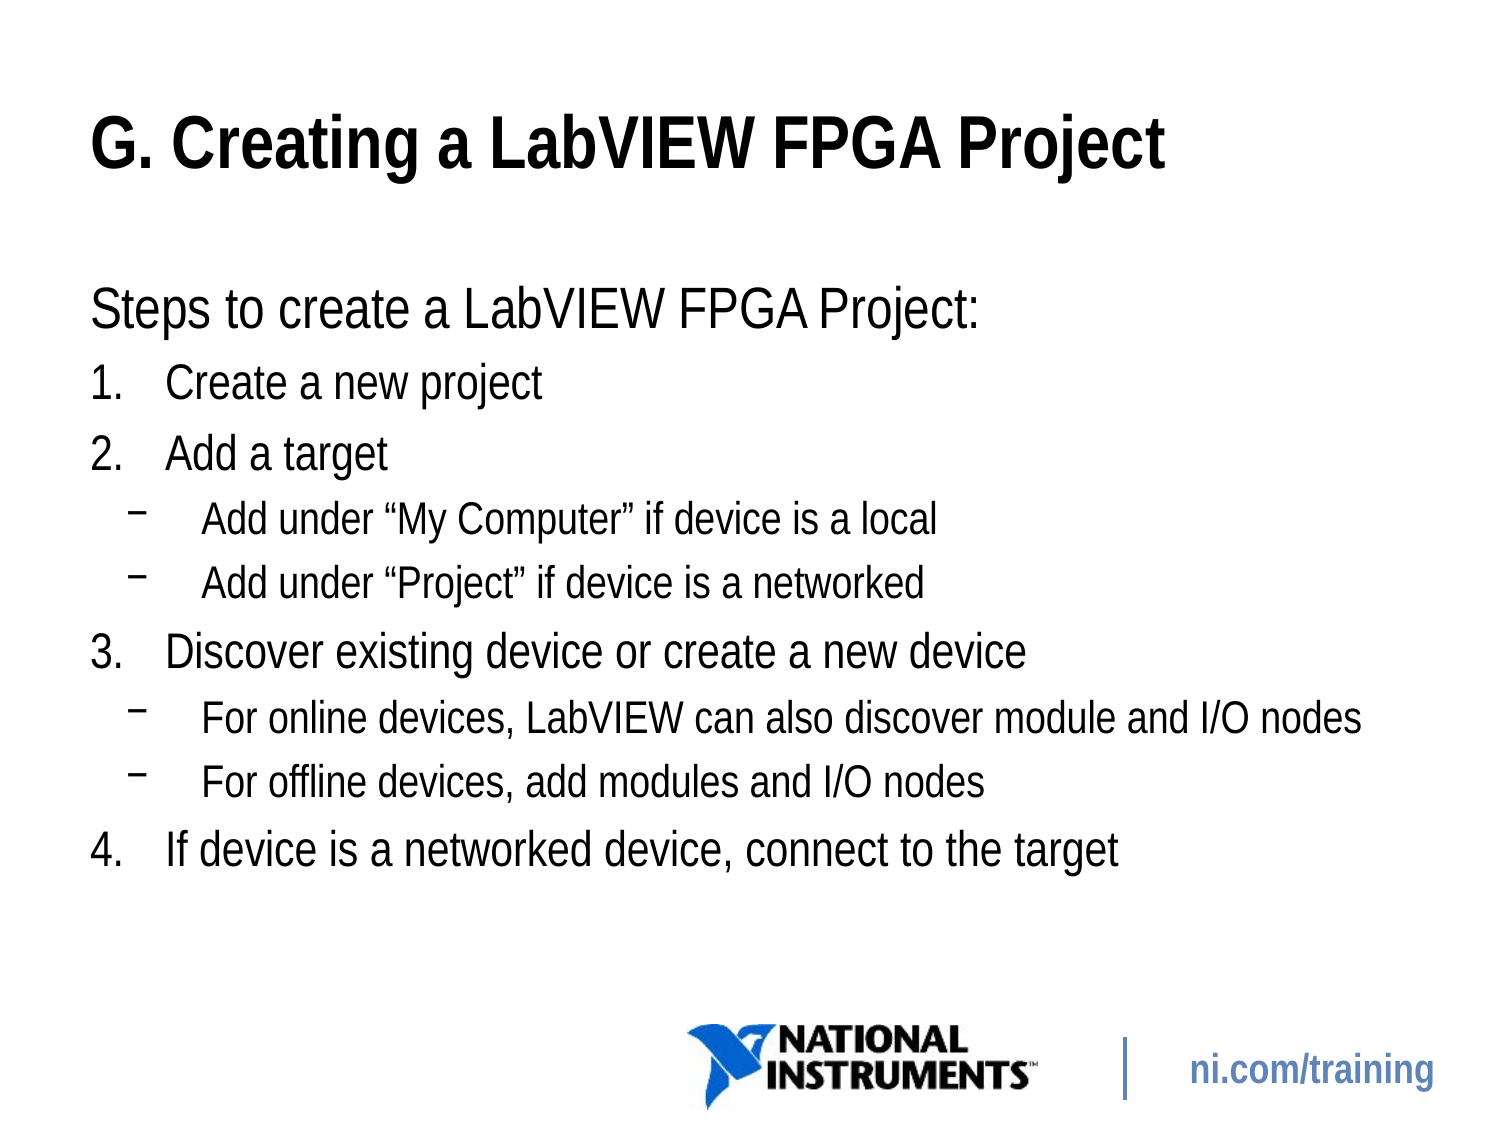

# G. Creating a LabVIEW FPGA Project
Steps to create a LabVIEW FPGA Project:
Create a new project
Add a target
Add under “My Computer” if device is a local
Add under “Project” if device is a networked
Discover existing device or create a new device
For online devices, LabVIEW can also discover module and I/O nodes
For offline devices, add modules and I/O nodes
If device is a networked device, connect to the target